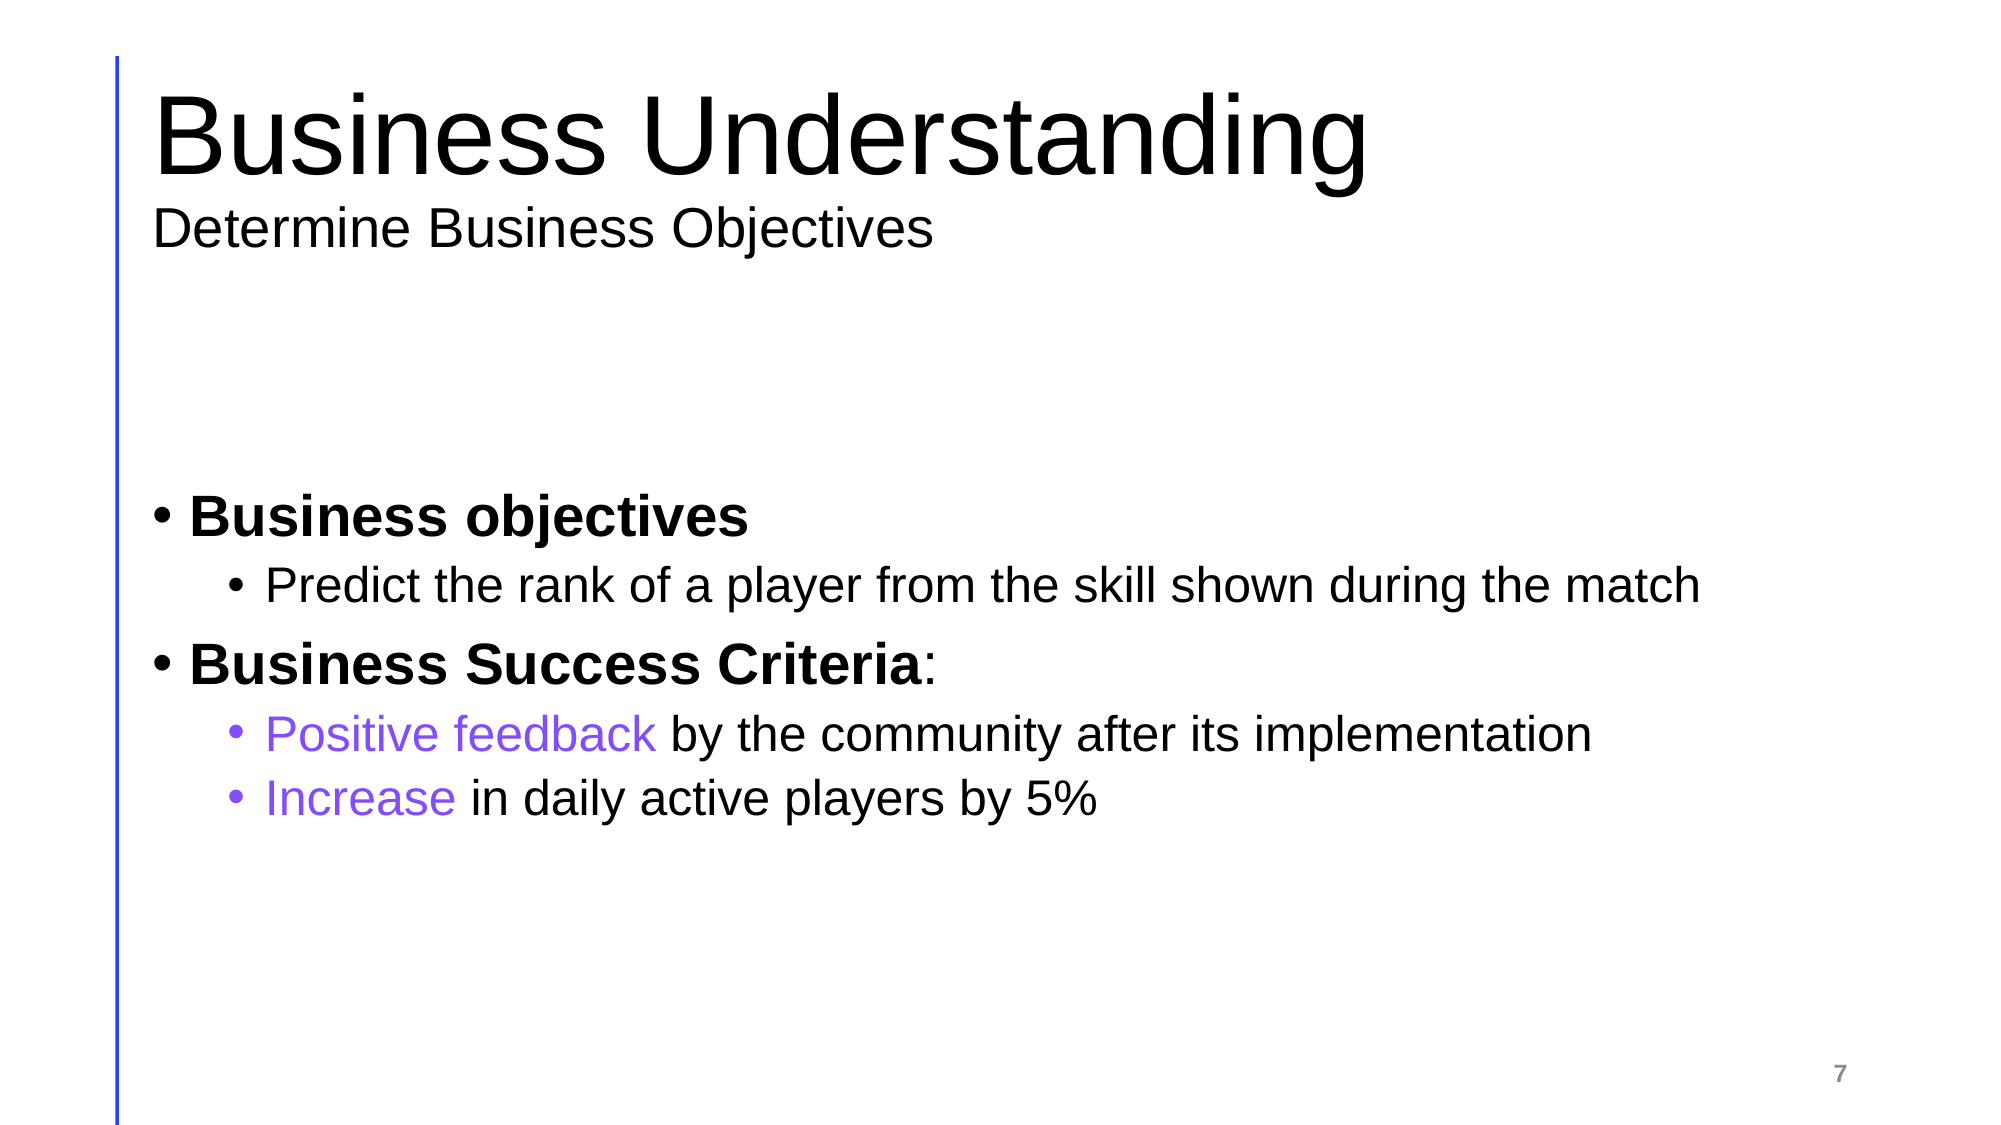

# Business Understanding Determine Business Objectives
Business objectives
Predict the rank of a player from the skill shown during the match
Business Success Criteria:
Positive feedback by the community after its implementation
Increase in daily active players by 5%
7